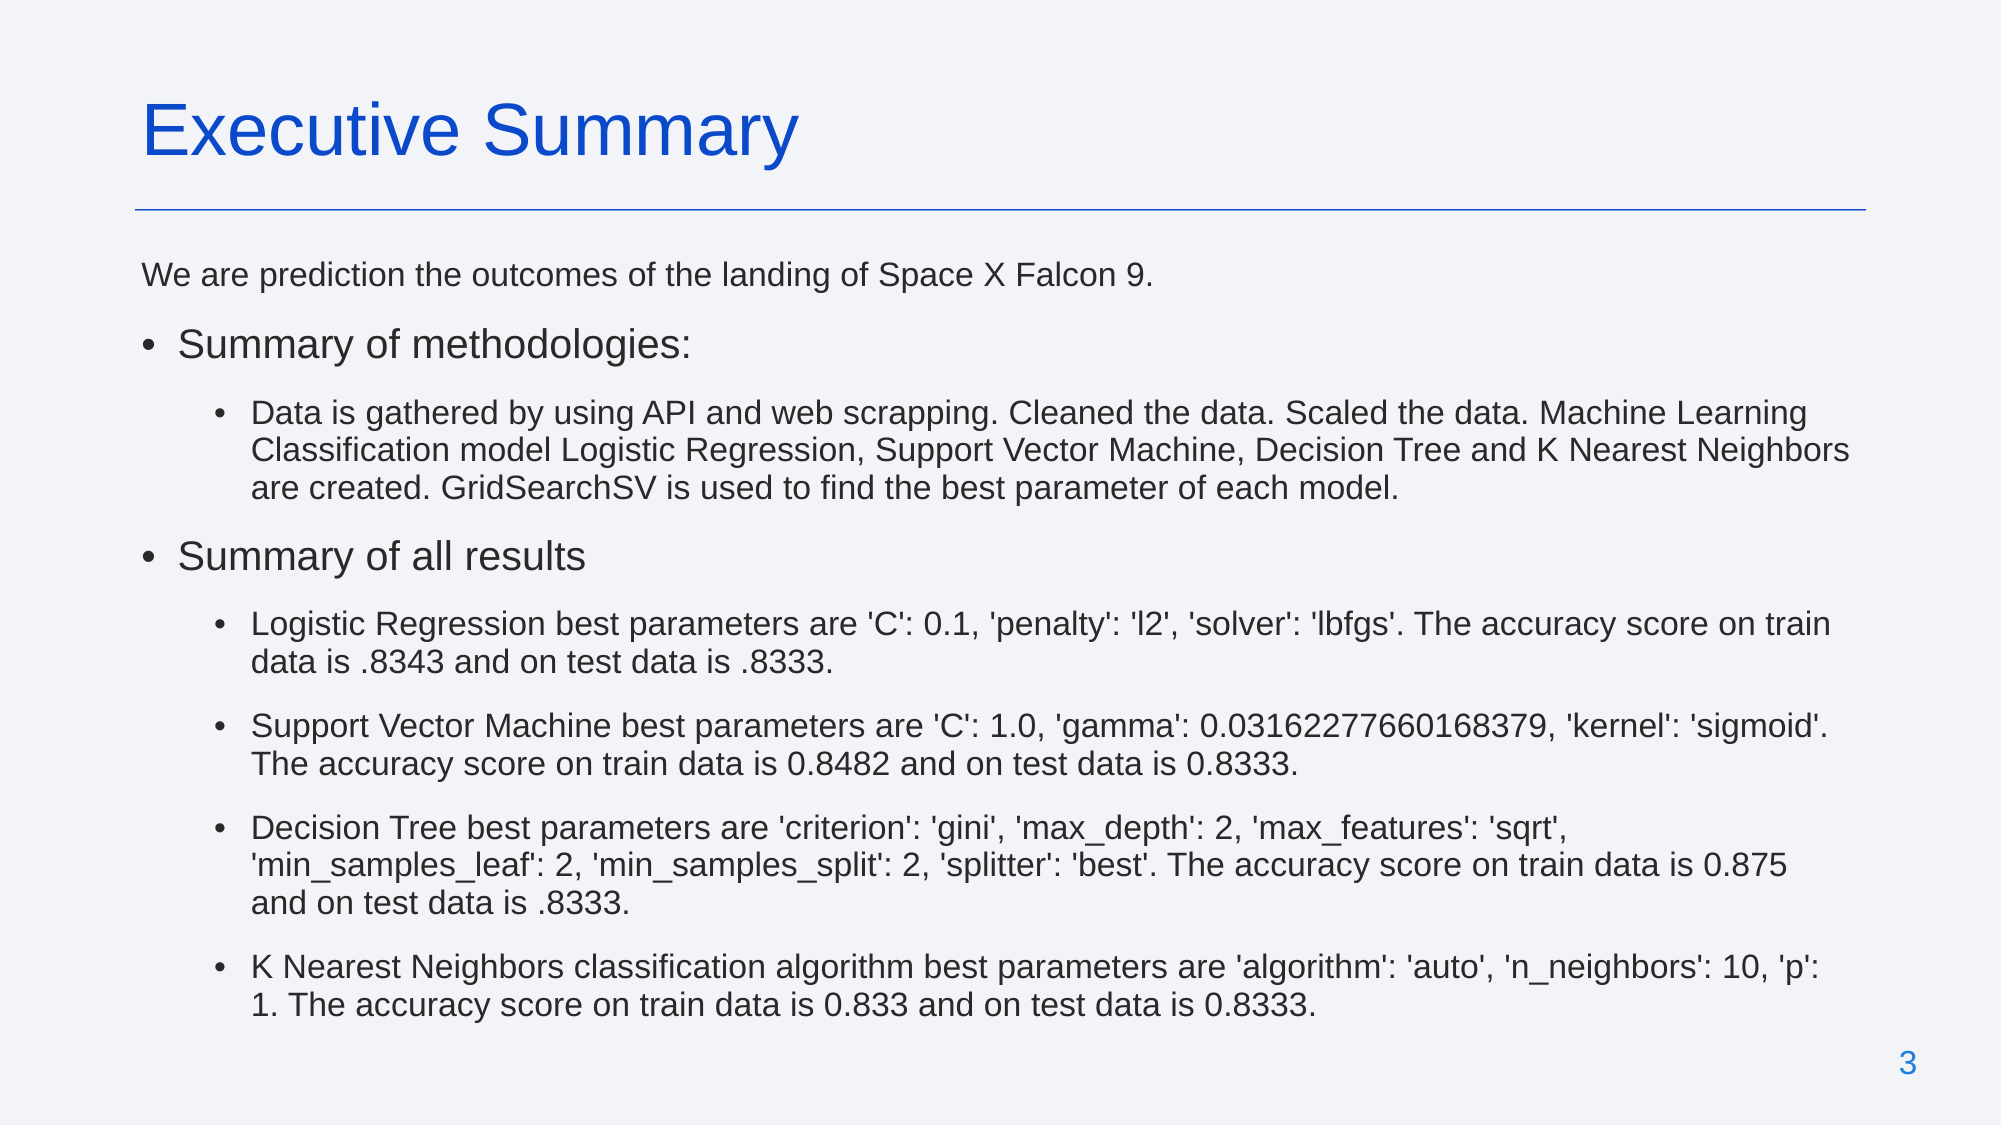

Executive Summary
We are prediction the outcomes of the landing of Space X Falcon 9.
Summary of methodologies:
Data is gathered by using API and web scrapping. Cleaned the data. Scaled the data. Machine Learning Classification model Logistic Regression, Support Vector Machine, Decision Tree and K Nearest Neighbors are created. GridSearchSV is used to find the best parameter of each model.
Summary of all results
Logistic Regression best parameters are 'C': 0.1, 'penalty': 'l2', 'solver': 'lbfgs'. The accuracy score on train data is .8343 and on test data is .8333.
Support Vector Machine best parameters are 'C': 1.0, 'gamma': 0.03162277660168379, 'kernel': 'sigmoid'. The accuracy score on train data is 0.8482 and on test data is 0.8333.
Decision Tree best parameters are 'criterion': 'gini', 'max_depth': 2, 'max_features': 'sqrt', 'min_samples_leaf': 2, 'min_samples_split': 2, 'splitter': 'best'. The accuracy score on train data is 0.875 and on test data is .8333.
K Nearest Neighbors classification algorithm best parameters are 'algorithm': 'auto', 'n_neighbors': 10, 'p': 1. The accuracy score on train data is 0.833 and on test data is 0.8333.

3